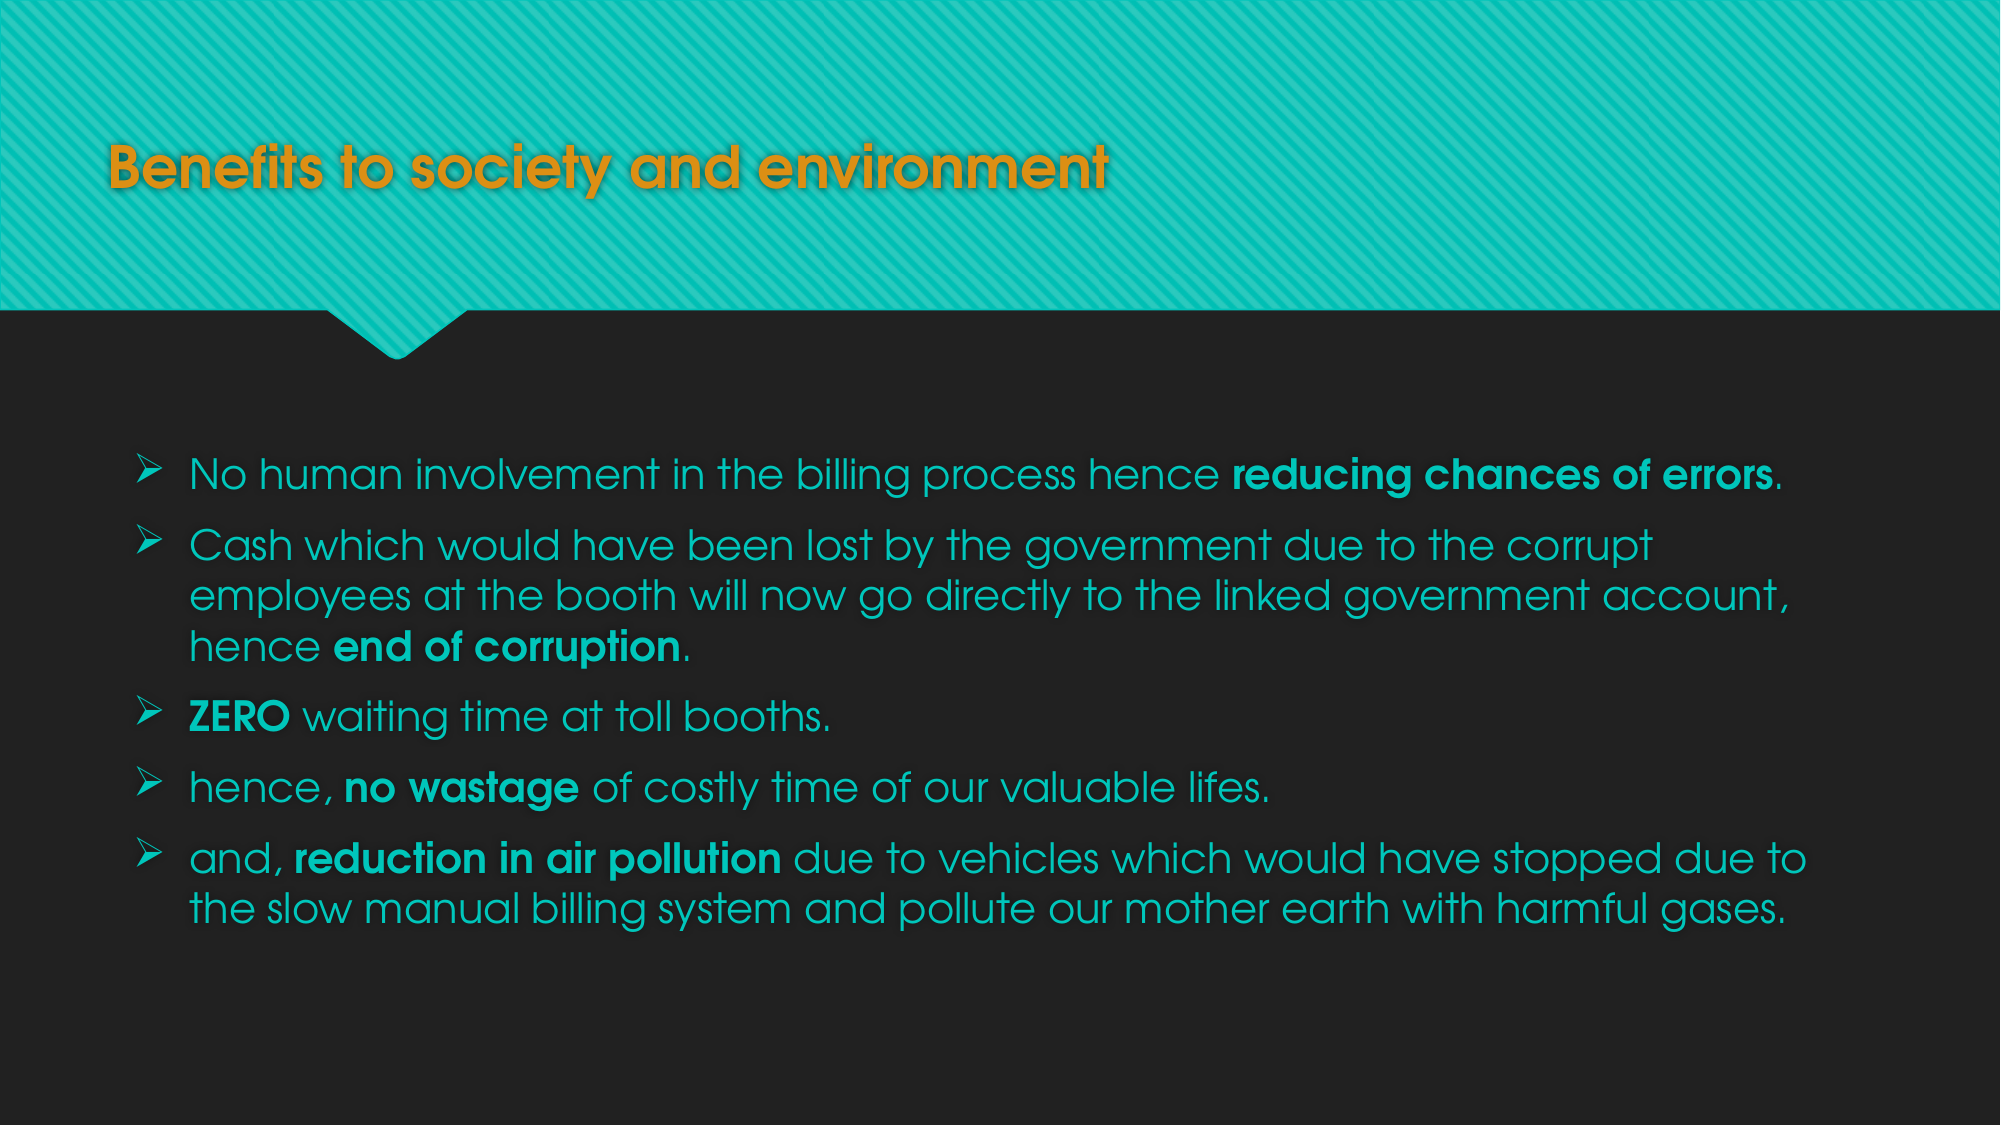

# Benefits to society and environment
No human involvement in the billing process hence reducing chances of errors.
Cash which would have been lost by the government due to the corrupt employees at the booth will now go directly to the linked government account, hence end of corruption.
ZERO waiting time at toll booths.
hence, no wastage of costly time of our valuable lifes.
and, reduction in air pollution due to vehicles which would have stopped due to the slow manual billing system and pollute our mother earth with harmful gases.